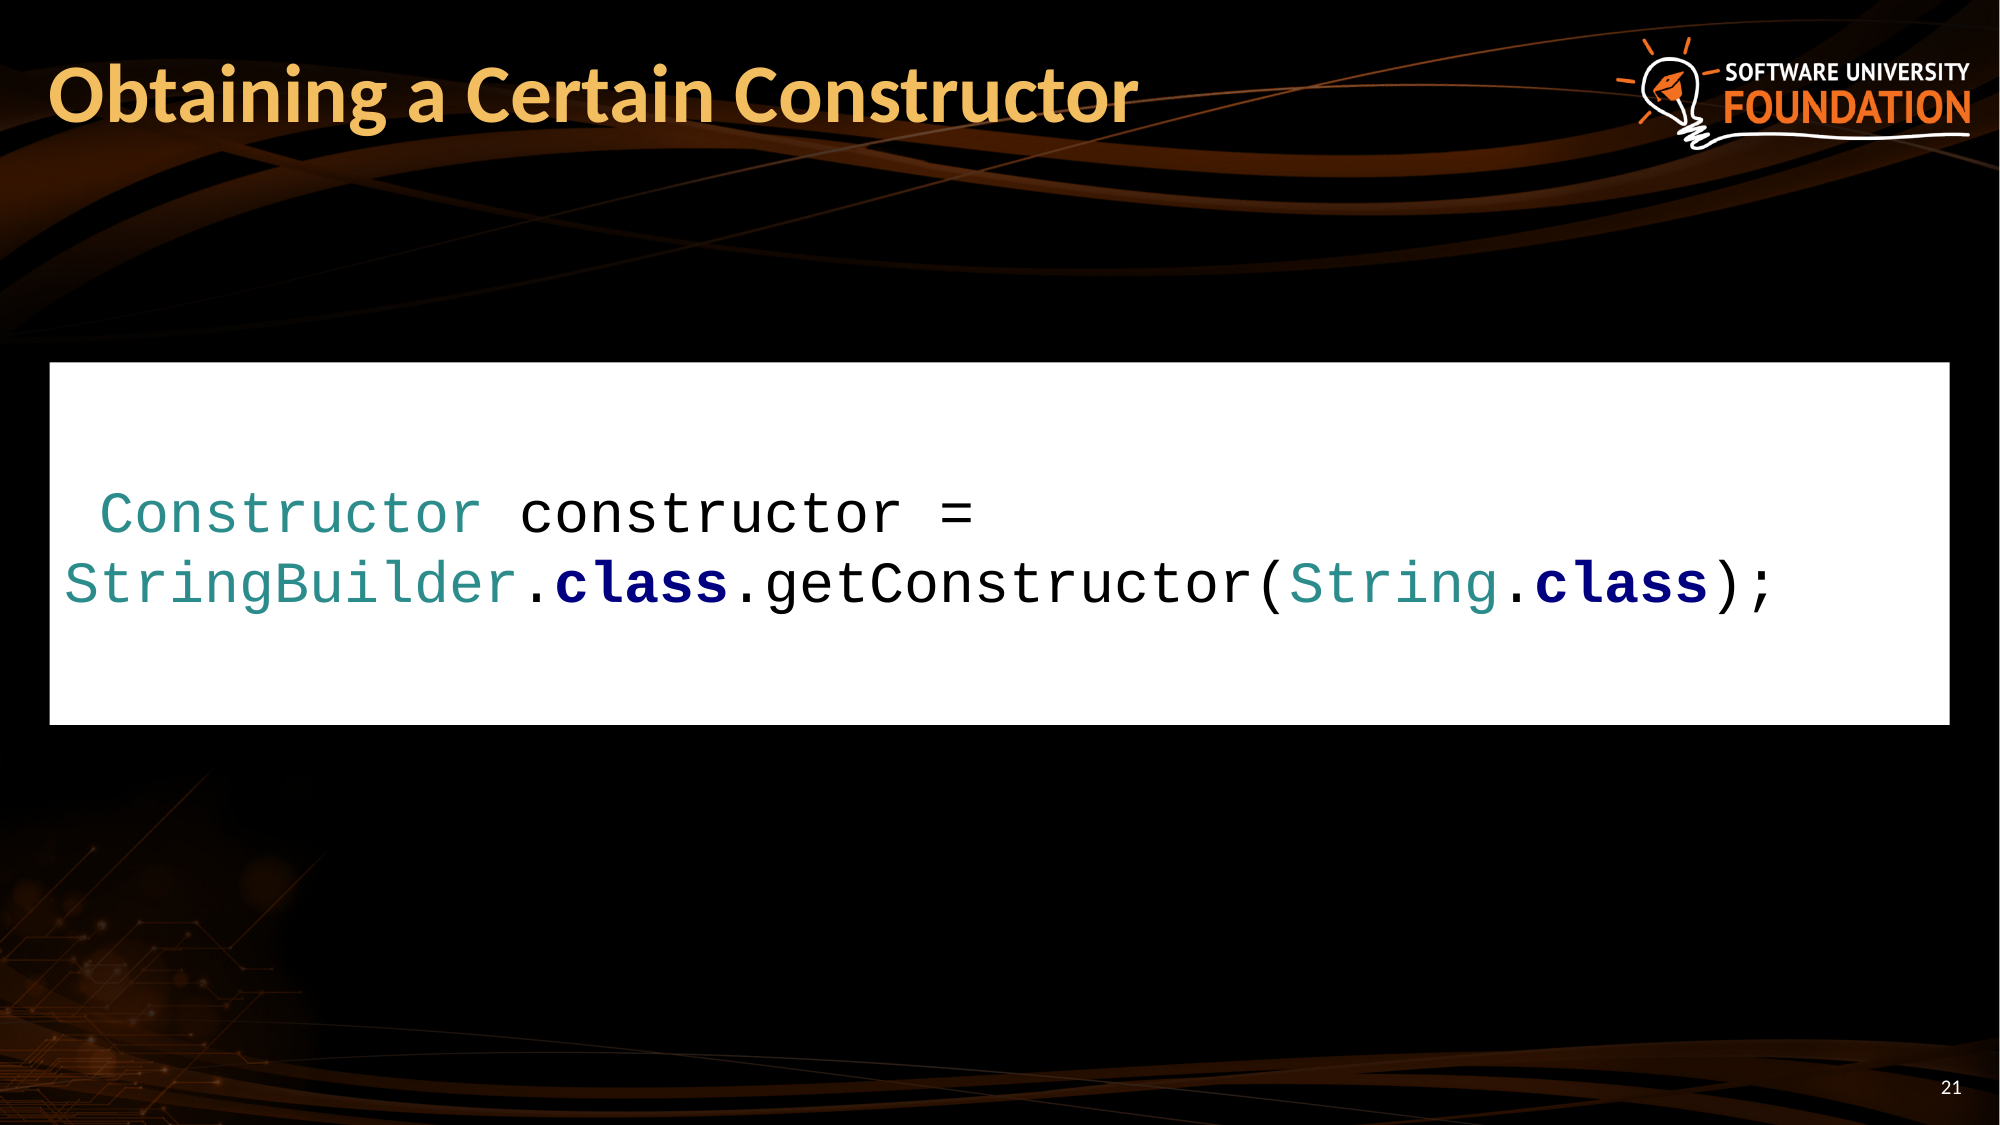

# Obtaining a Certain Constructor
 Constructor constructor =       	StringBuilder.class.getConstructor(String.class);
21